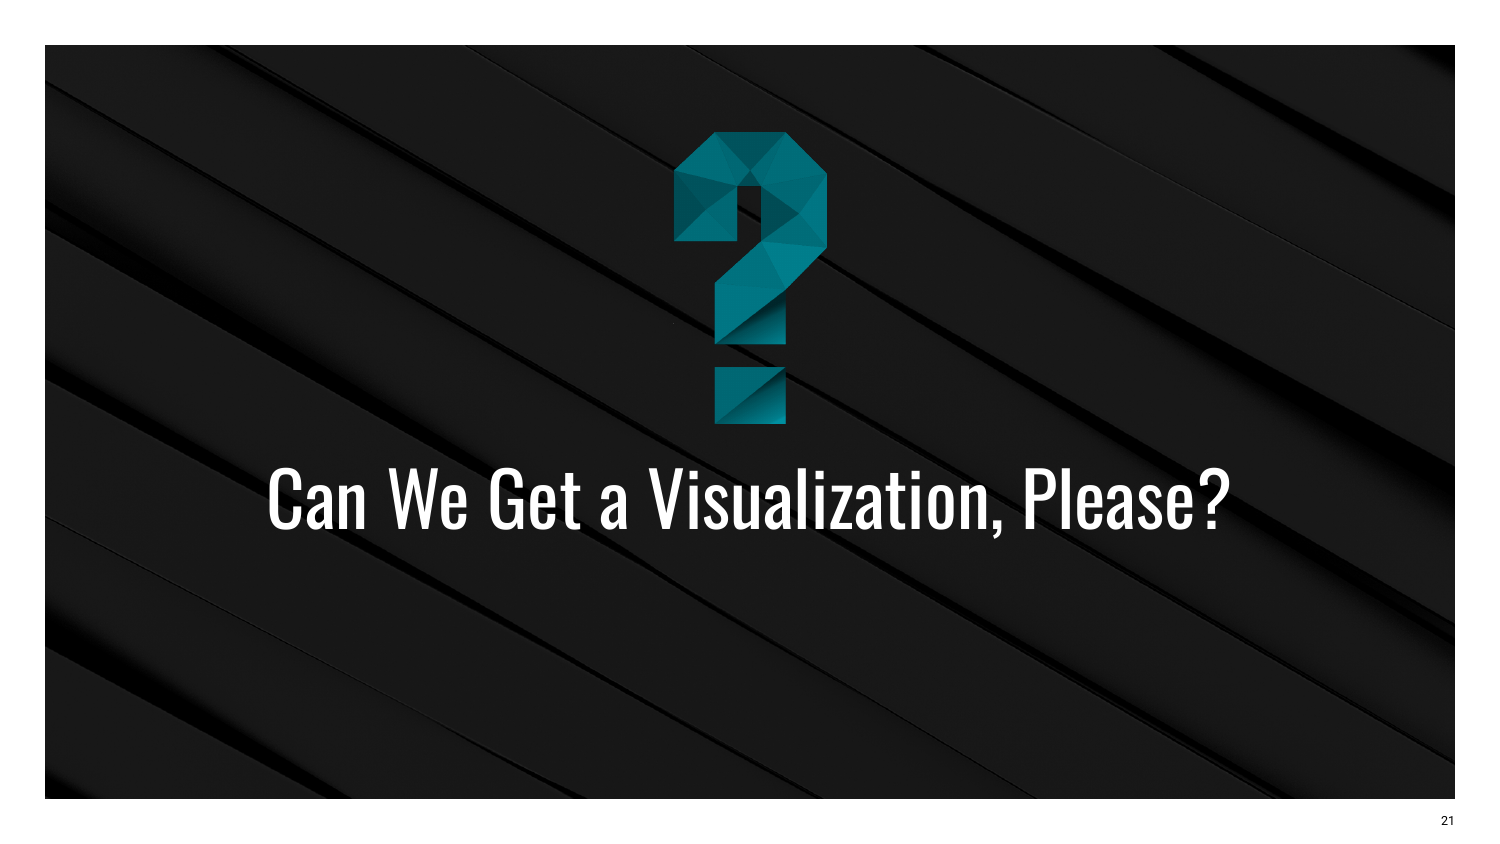

# Can We Get a Visualization, Please?